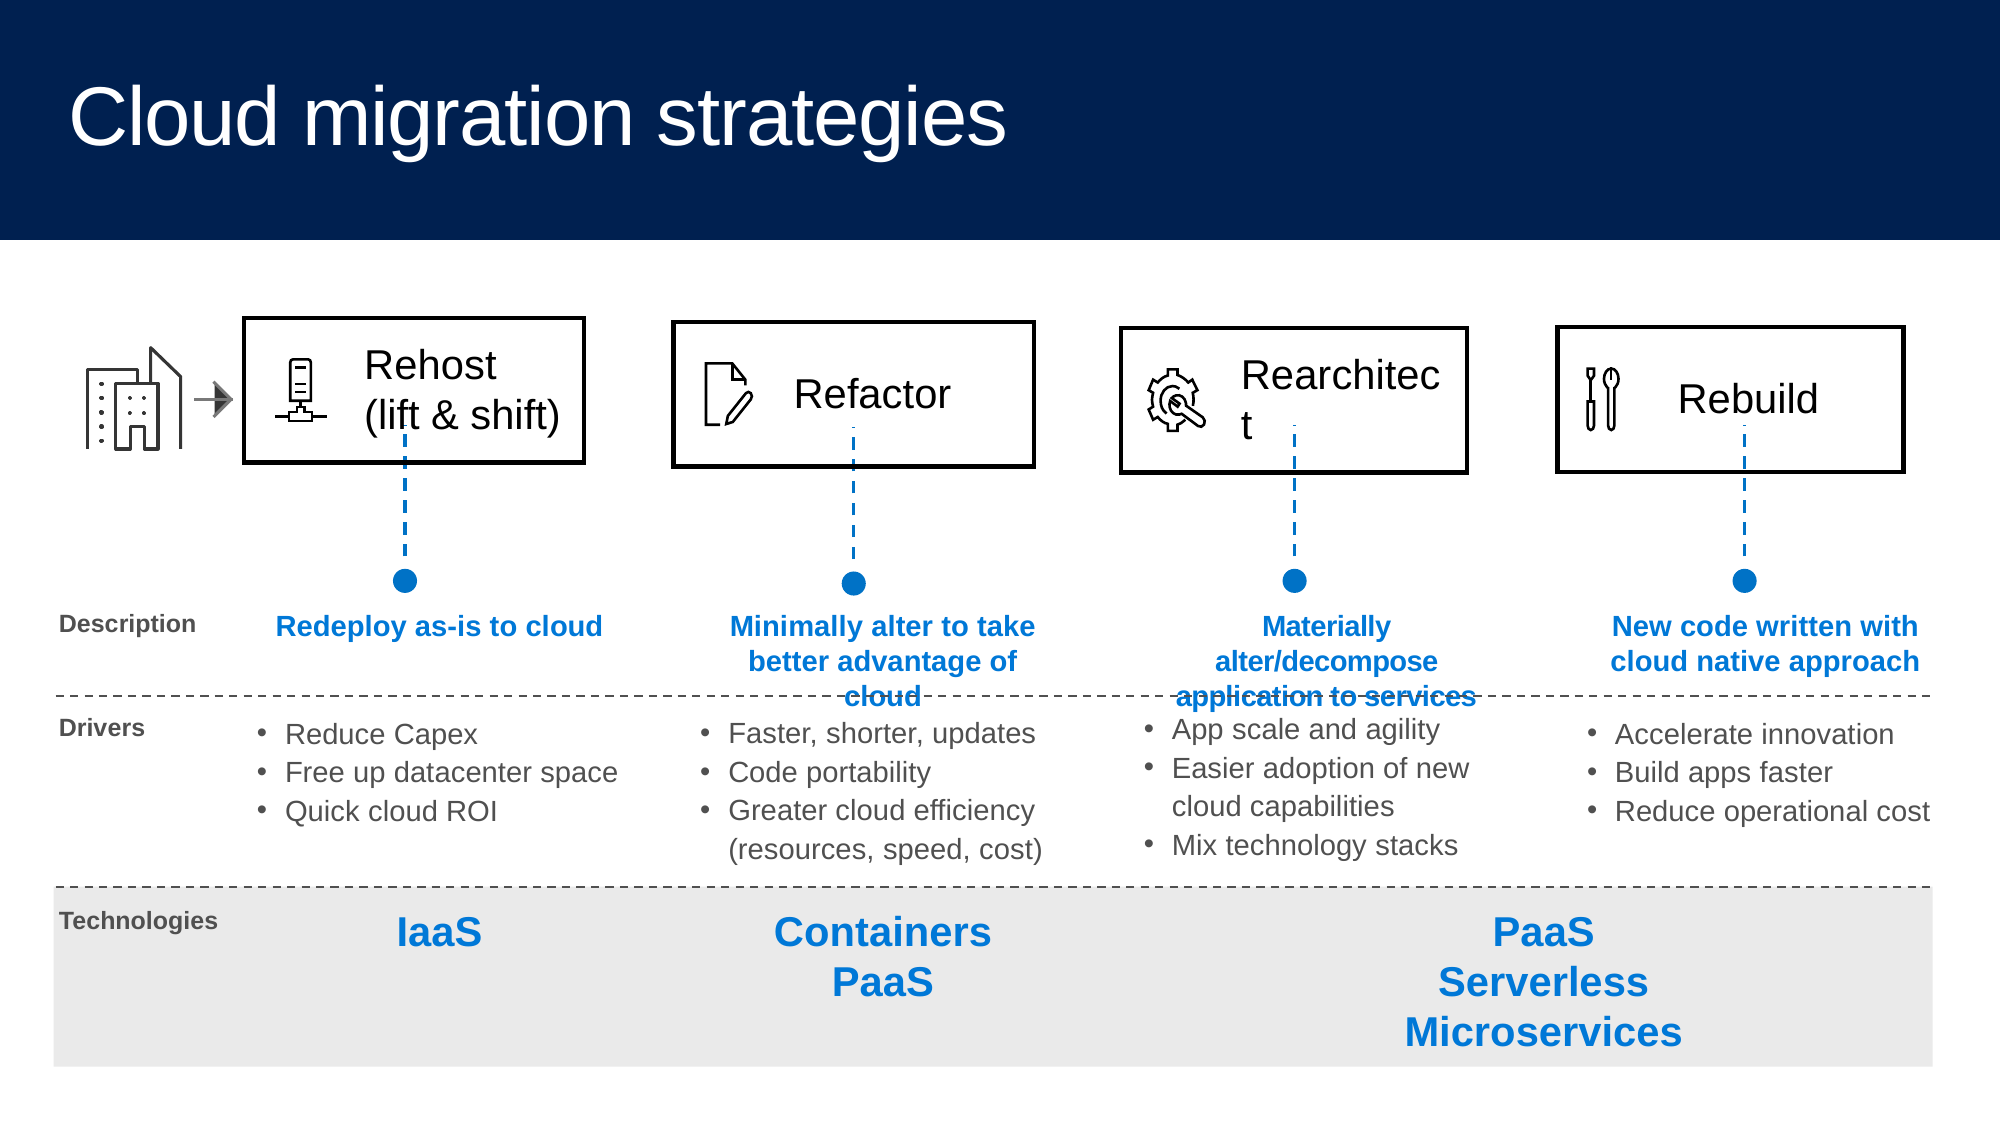

# Cloud migration strategies
Rehost
(lift & shift)
Refactor
Rebuild
Rearchitect

Description
Redeploy as-is to cloud
Minimally alter to take better advantage of cloud
Materially alter/decompose application to services
New code written with cloud native approach
App scale and agility
Easier adoption of new cloud capabilities
Mix technology stacks
Drivers
Reduce Capex
Free up datacenter space
Quick cloud ROI
Faster, shorter, updates
Code portability
Greater cloud efficiency (resources, speed, cost)
Accelerate innovation
Build apps faster
Reduce operational cost

Technologies
IaaS
Containers
PaaS
PaaS
Serverless
Microservices